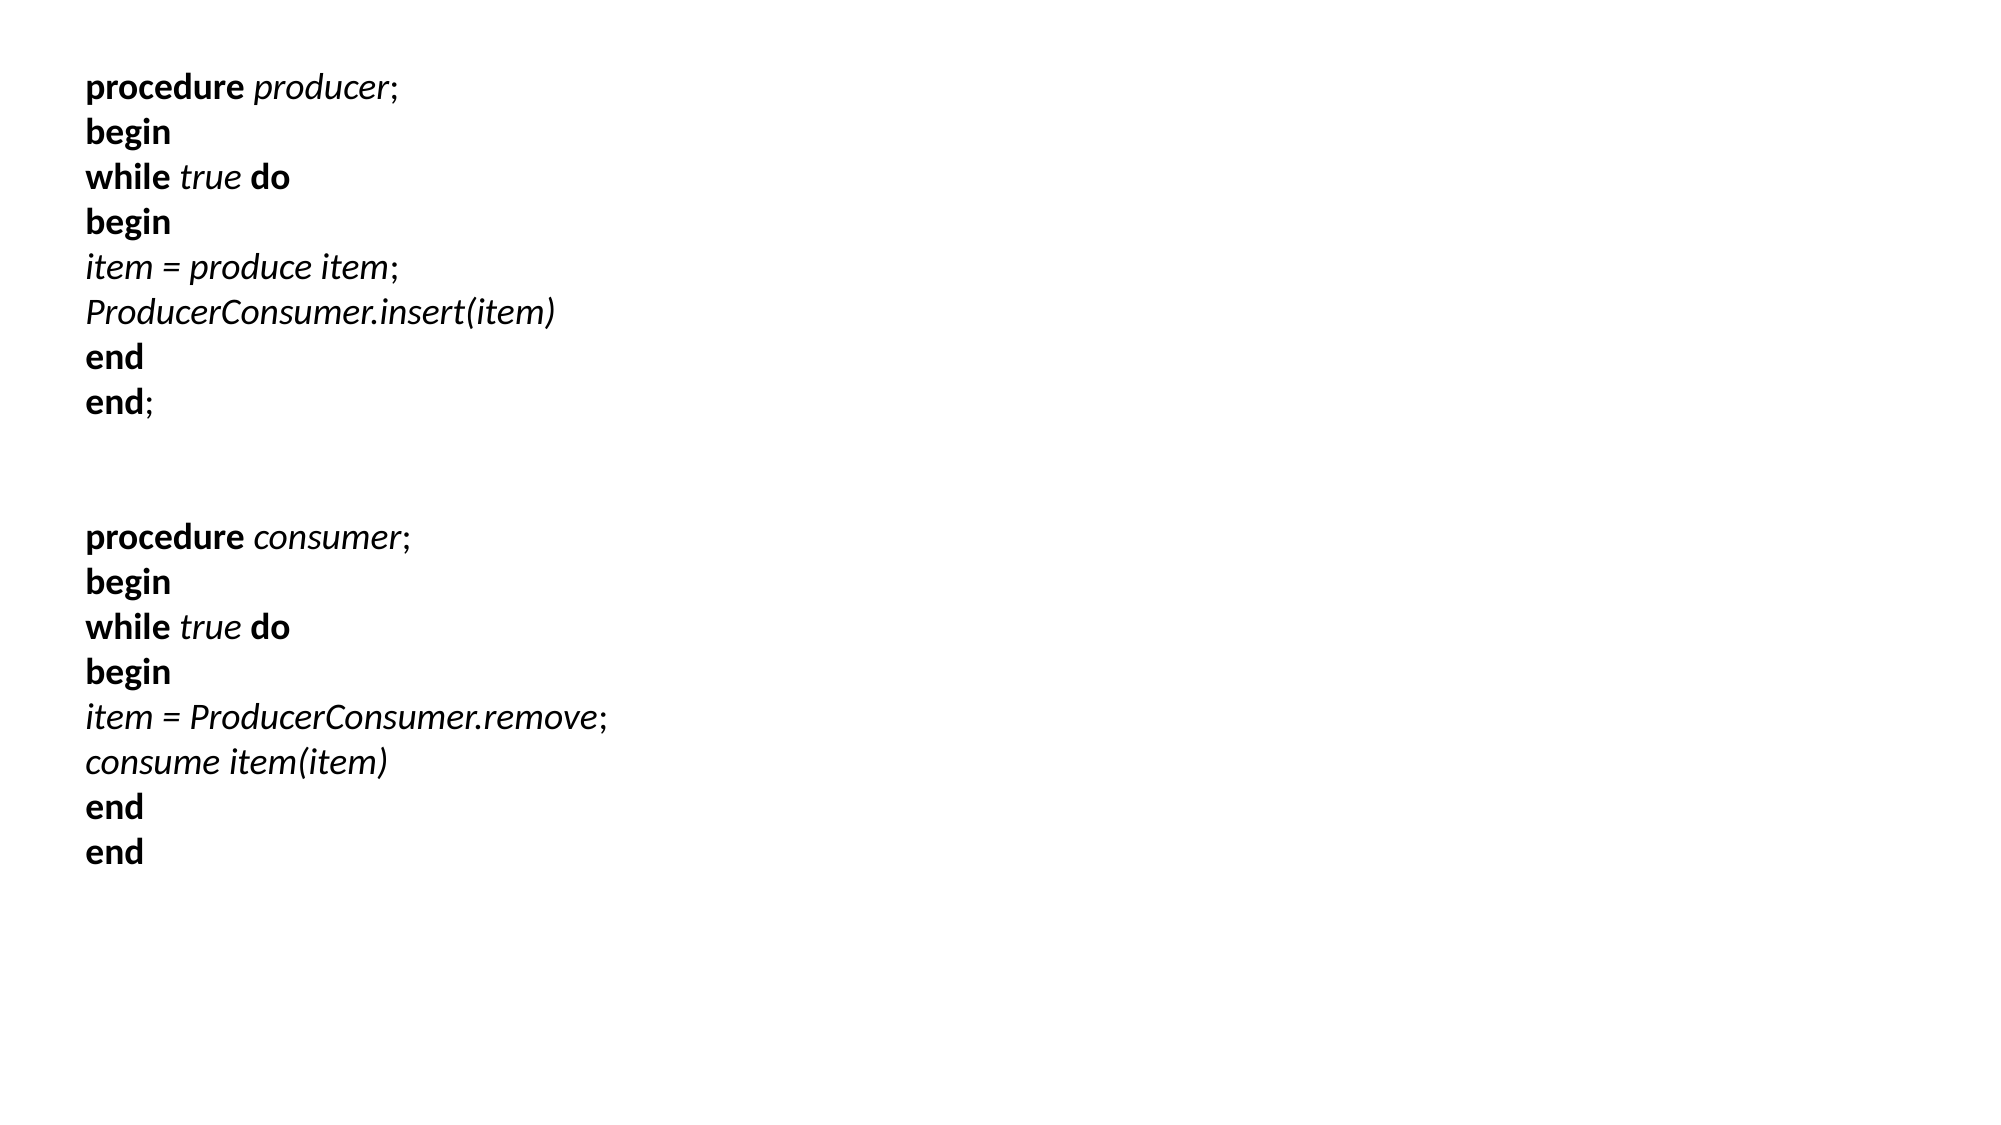

procedure producer;
begin
while true do
begin
item = produce item;
ProducerConsumer.insert(item)
end
end;

procedure consumer;
begin
while true do
begin
item = ProducerConsumer.remove;
consume item(item)
end
end